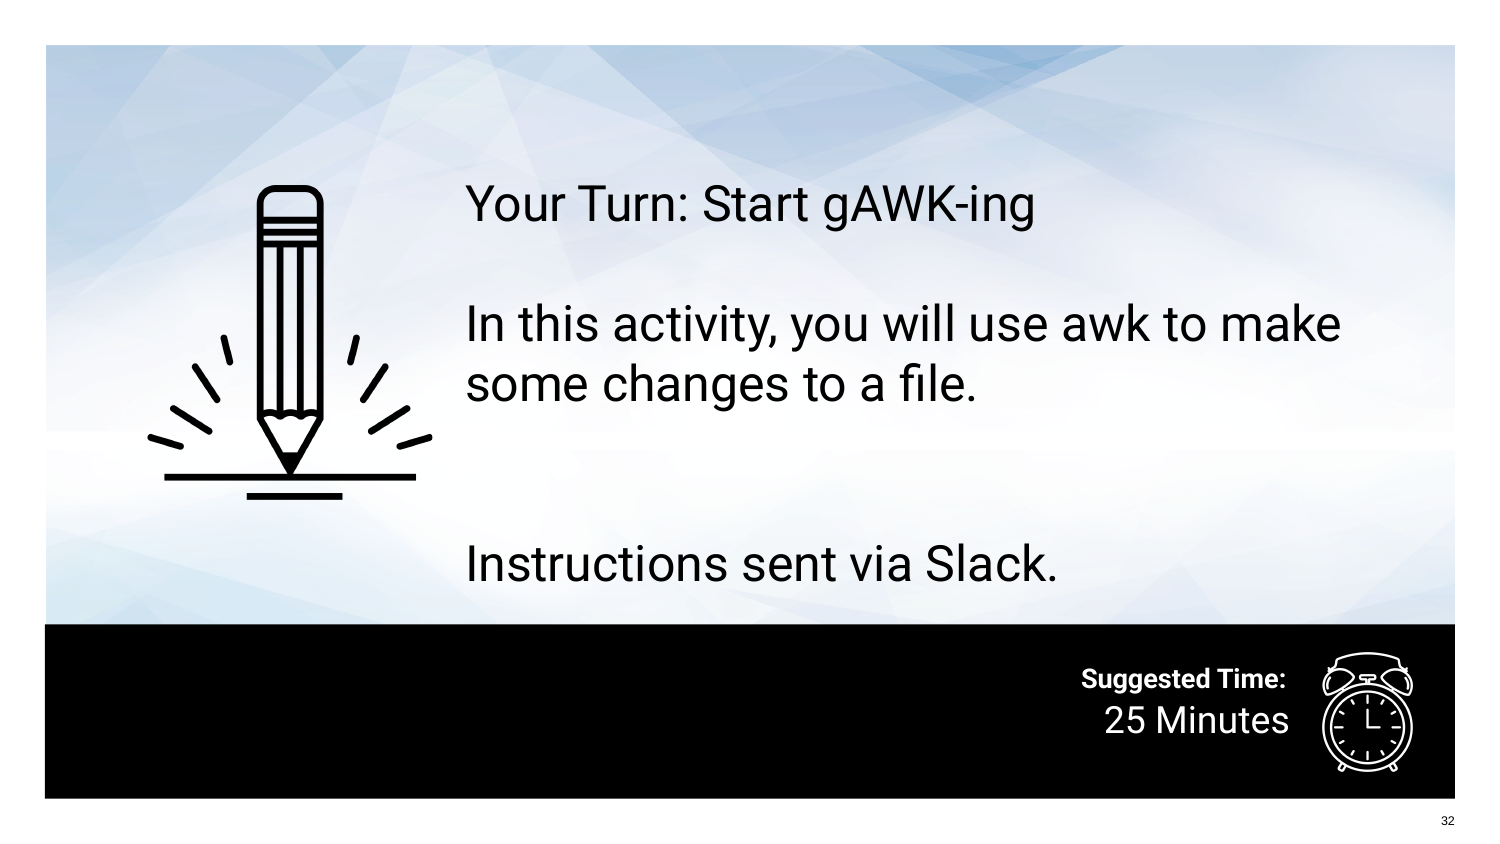

Your Turn: Start gAWK-ing

In this activity, you will use awk to make some changes to a file.

Instructions sent via Slack.
# 25 Minutes

32